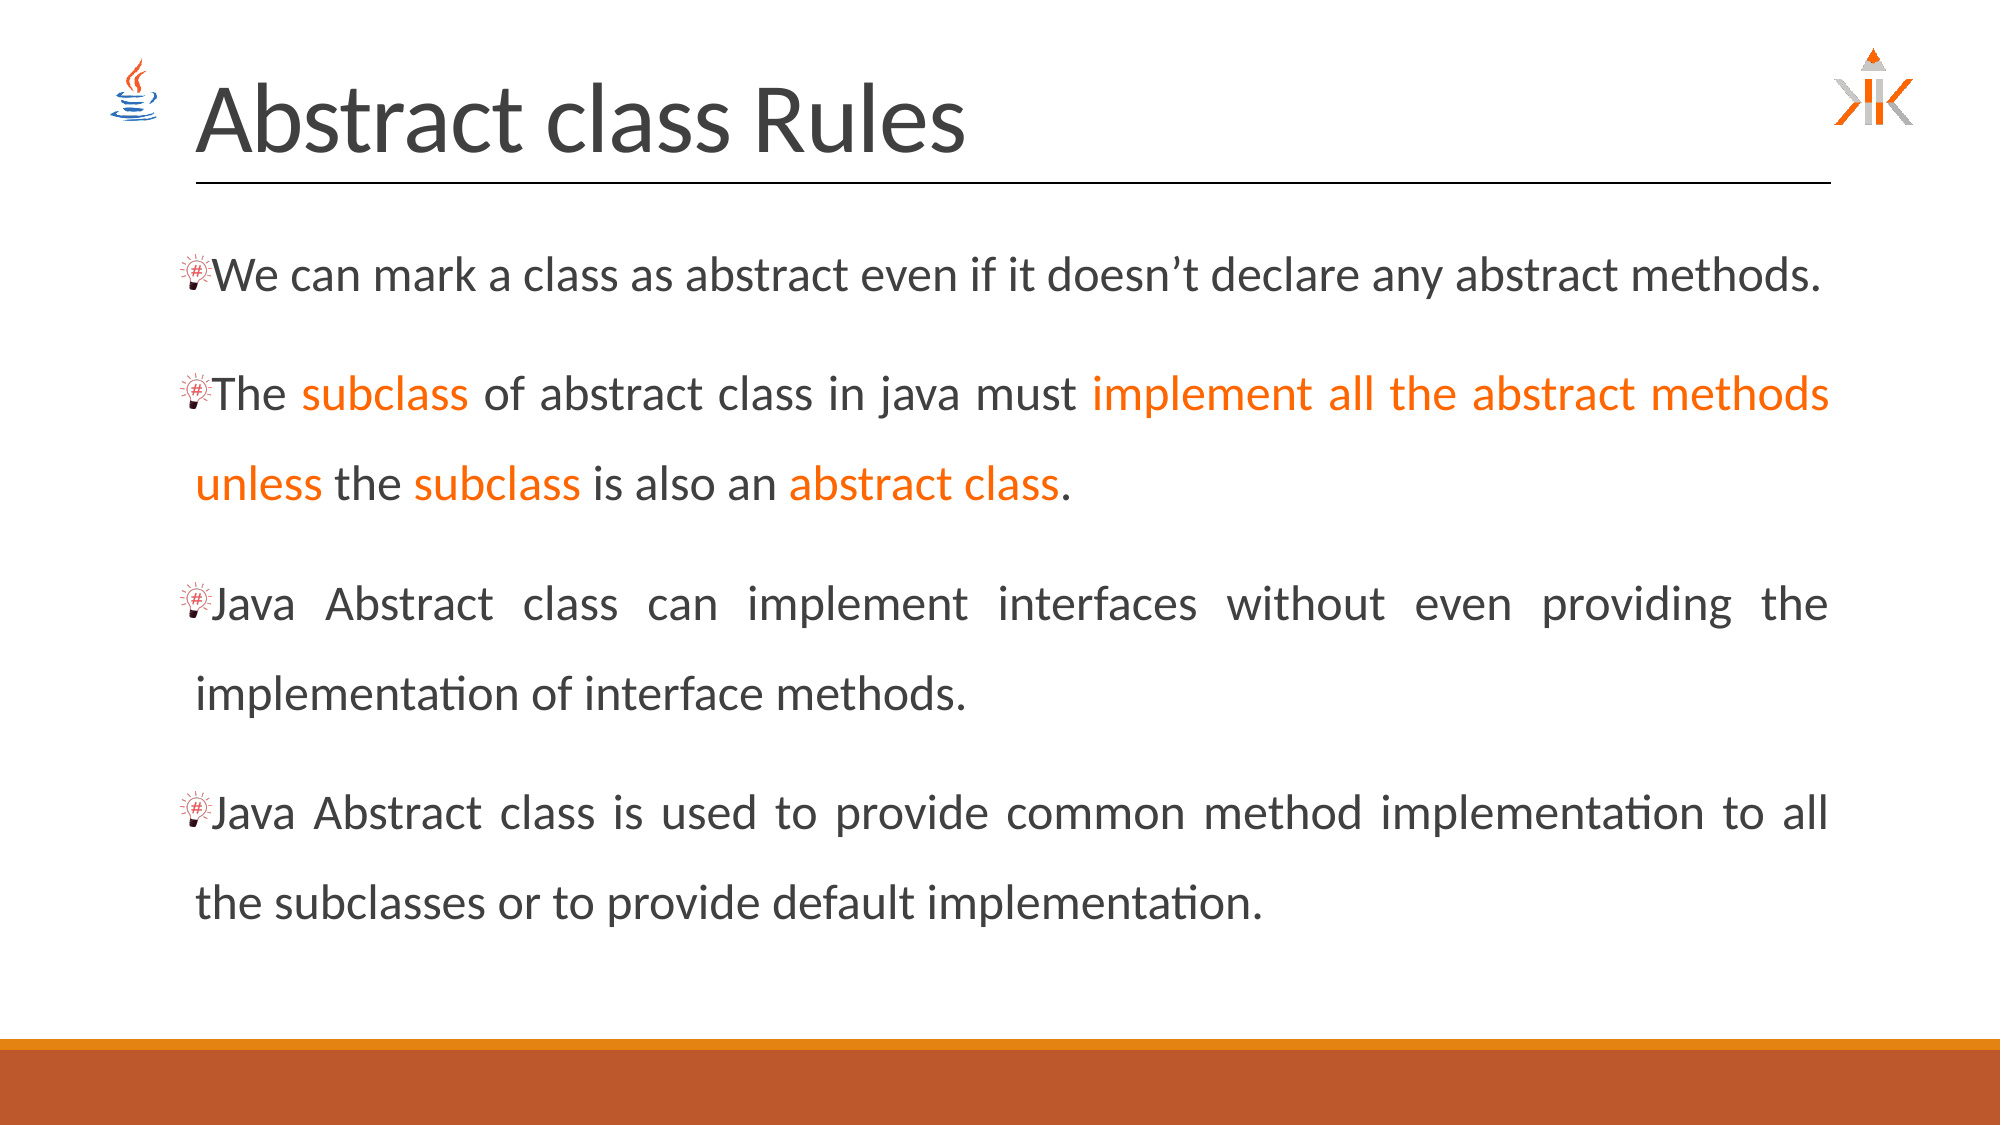

# Abstract class Rules
We can mark a class as abstract even if it doesn’t declare any abstract methods.
The subclass of abstract class in java must implement all the abstract methods unless the subclass is also an abstract class.
Java Abstract class can implement interfaces without even providing the implementation of interface methods.
Java Abstract class is used to provide common method implementation to all the subclasses or to provide default implementation.